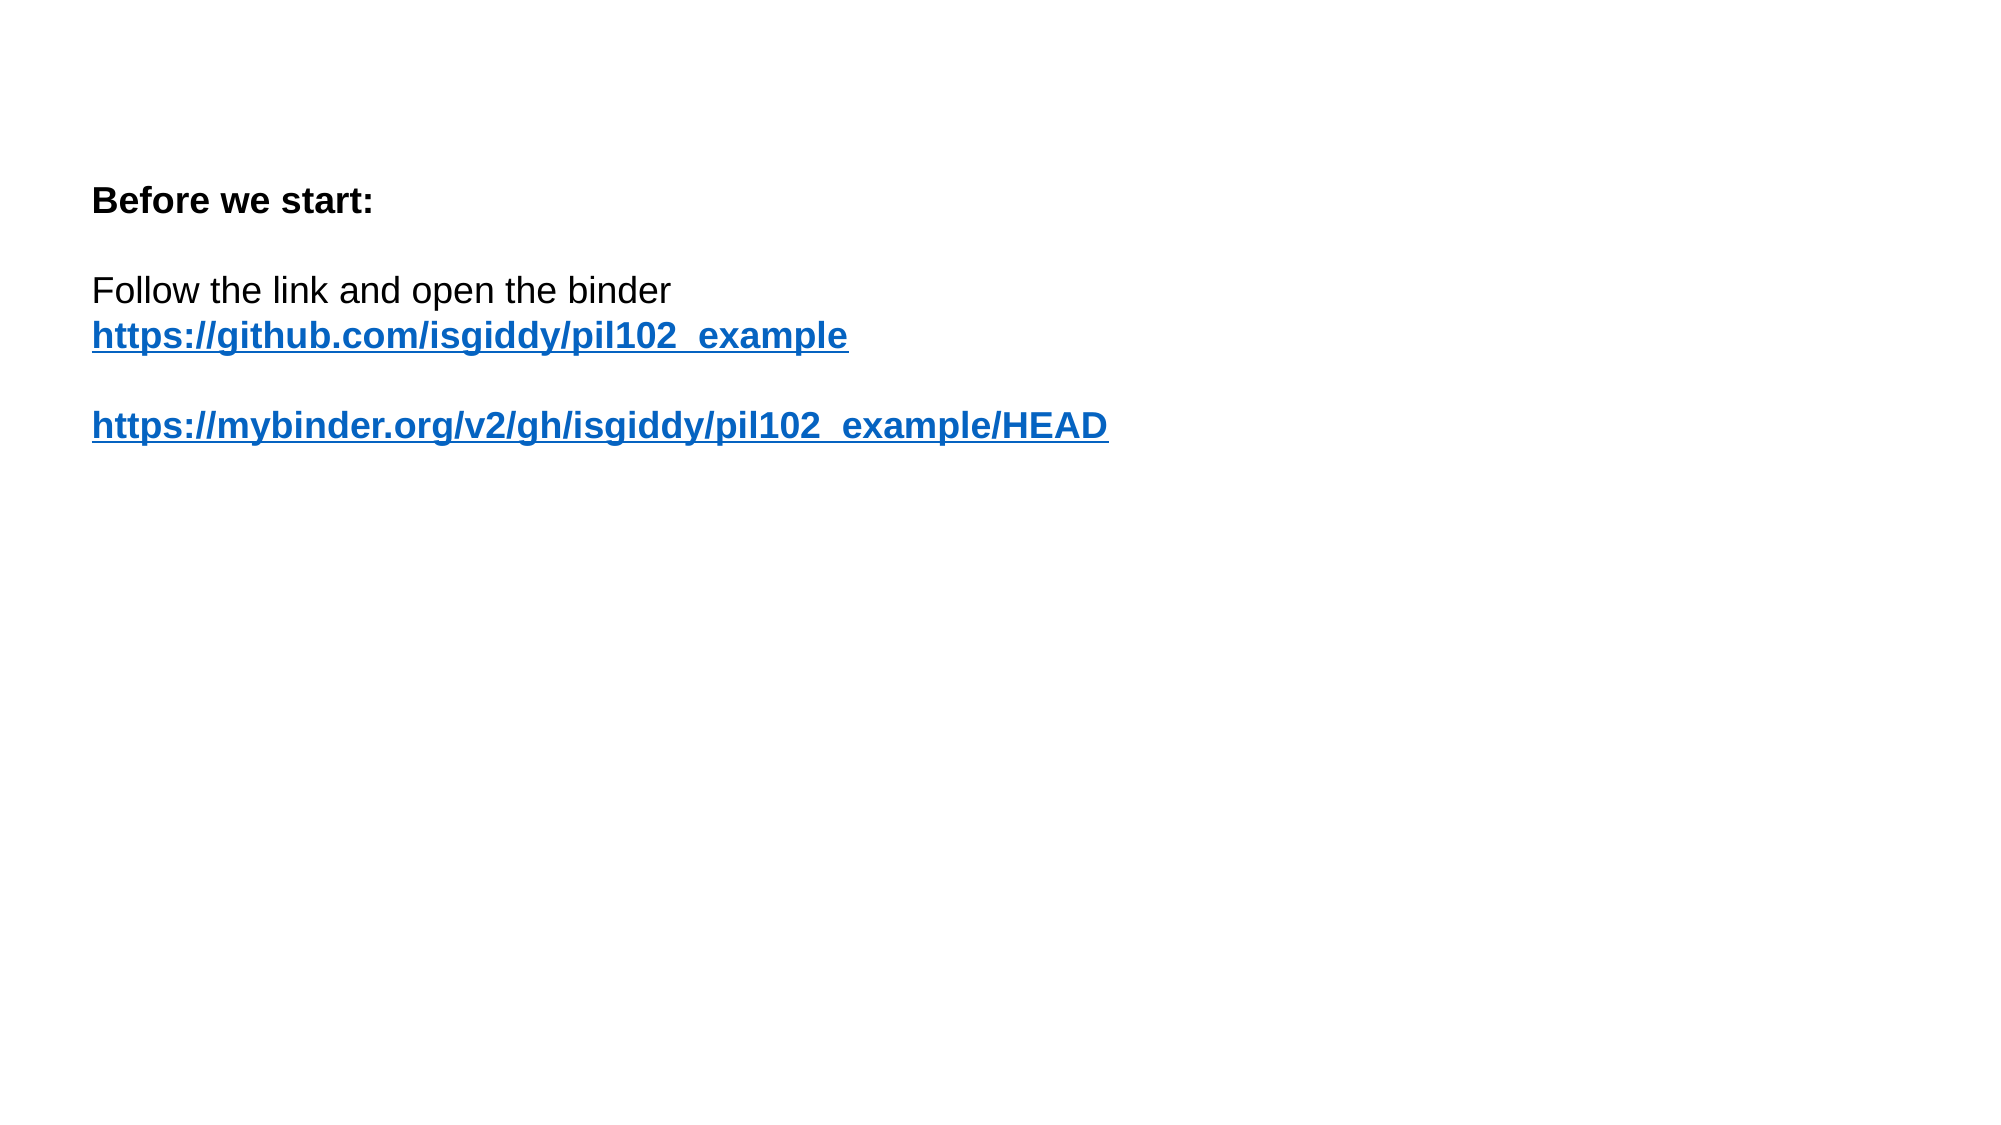

Before we start:

Follow the link and open the binder
https://github.com/isgiddy/pil102_example

https://mybinder.org/v2/gh/isgiddy/pil102_example/HEAD